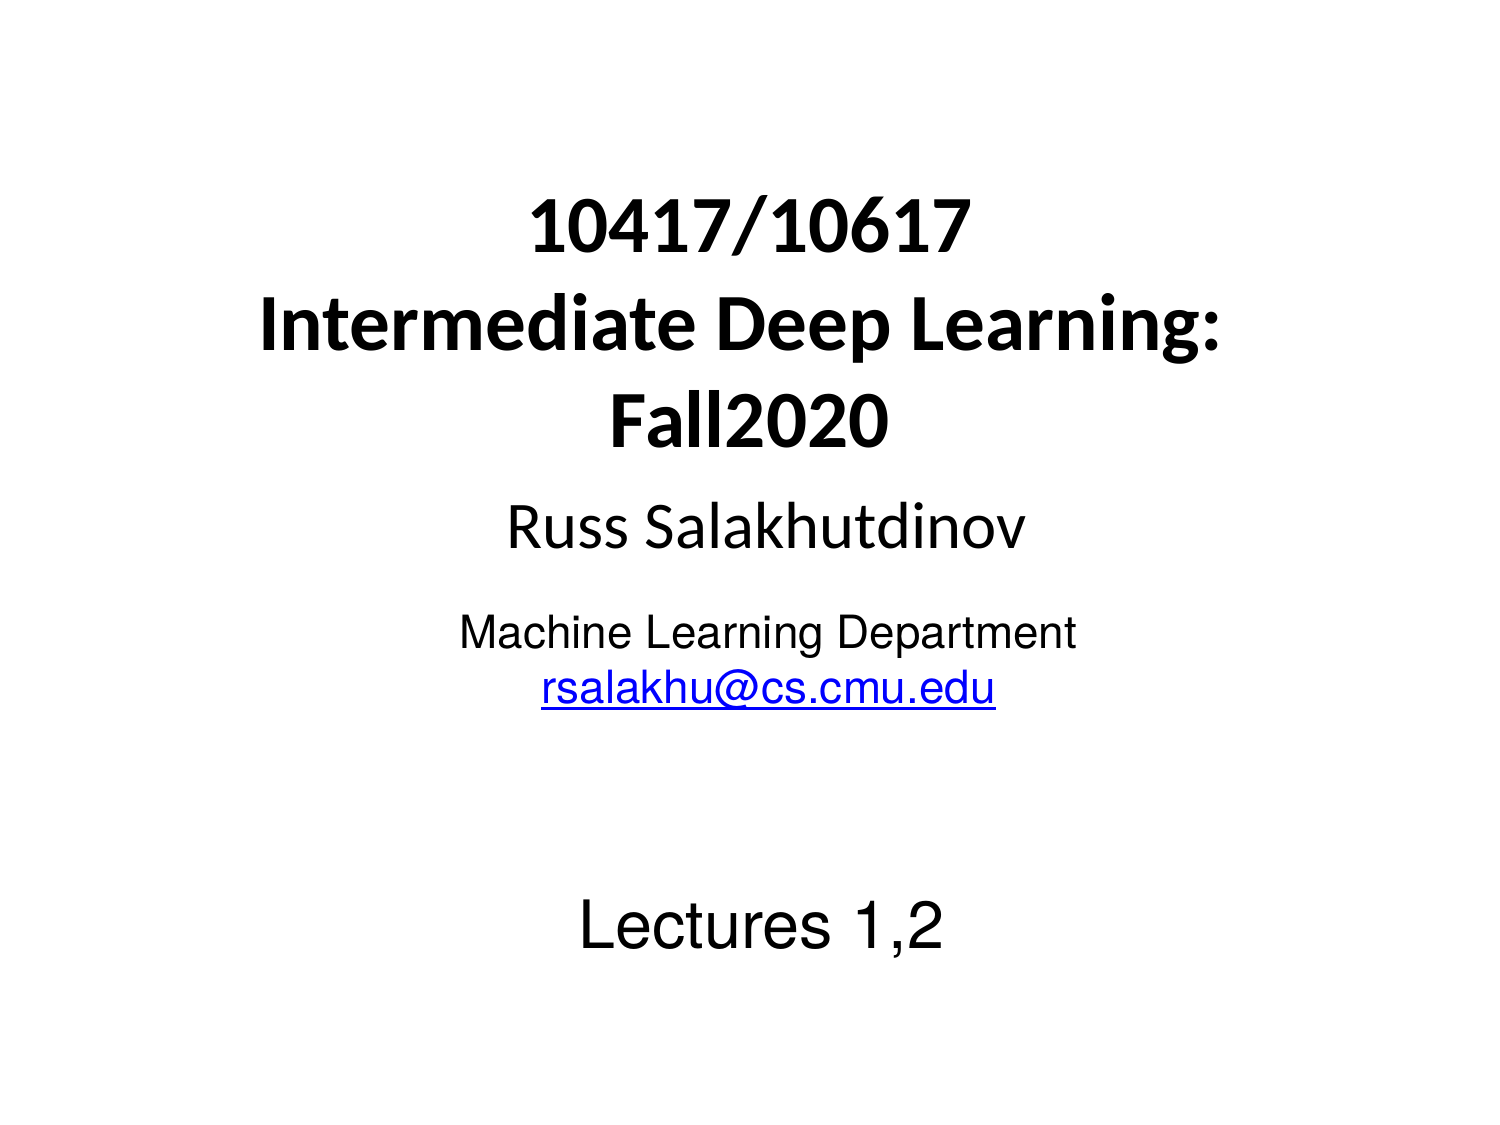

# 10417/10617 Intermediate Deep Learning: Fall2020
Russ Salakhutdinov
Machine Learning Department
rsalakhu@cs.cmu.edu

Lectures 1,2